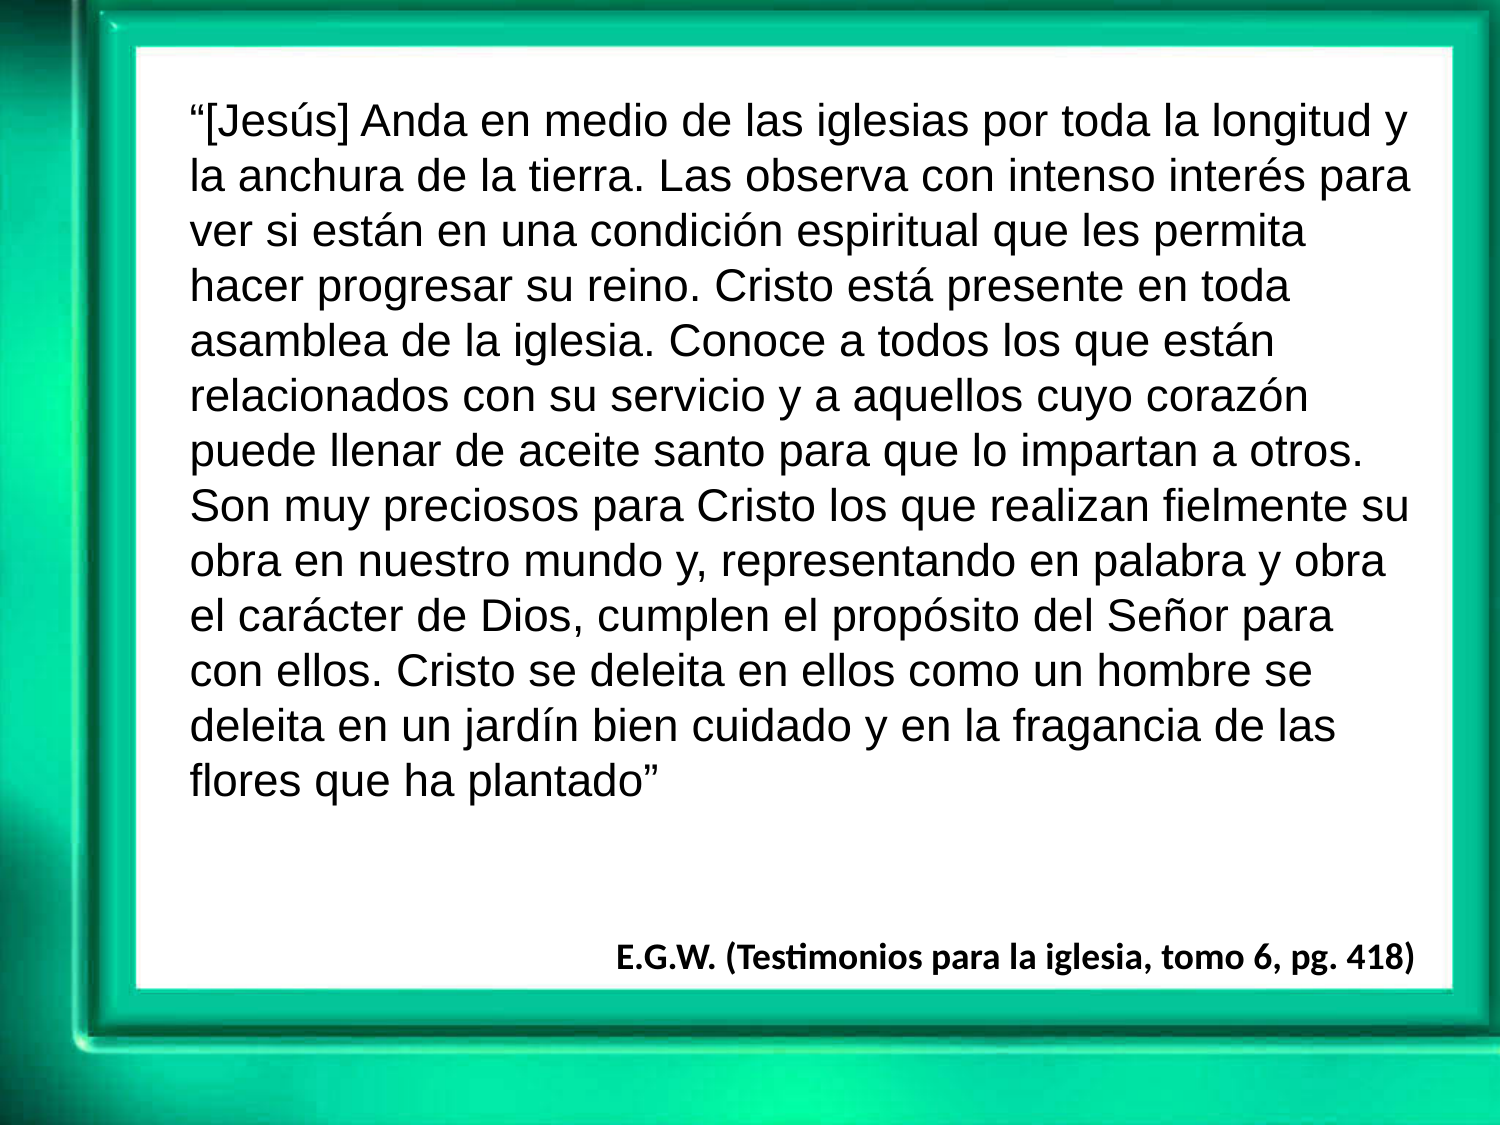

“[Jesús] Anda en medio de las iglesias por toda la longitud y la anchura de la tierra. Las observa con intenso interés para ver si están en una condición espiritual que les permita hacer progresar su reino. Cristo está presente en toda asamblea de la iglesia. Conoce a todos los que están relacionados con su servicio y a aquellos cuyo corazón puede llenar de aceite santo para que lo impartan a otros. Son muy preciosos para Cristo los que realizan fielmente su obra en nuestro mundo y, representando en palabra y obra el carácter de Dios, cumplen el propósito del Señor para con ellos. Cristo se deleita en ellos como un hombre se deleita en un jardín bien cuidado y en la fragancia de las flores que ha plantado”
E.G.W. (Testimonios para la iglesia, tomo 6, pg. 418)